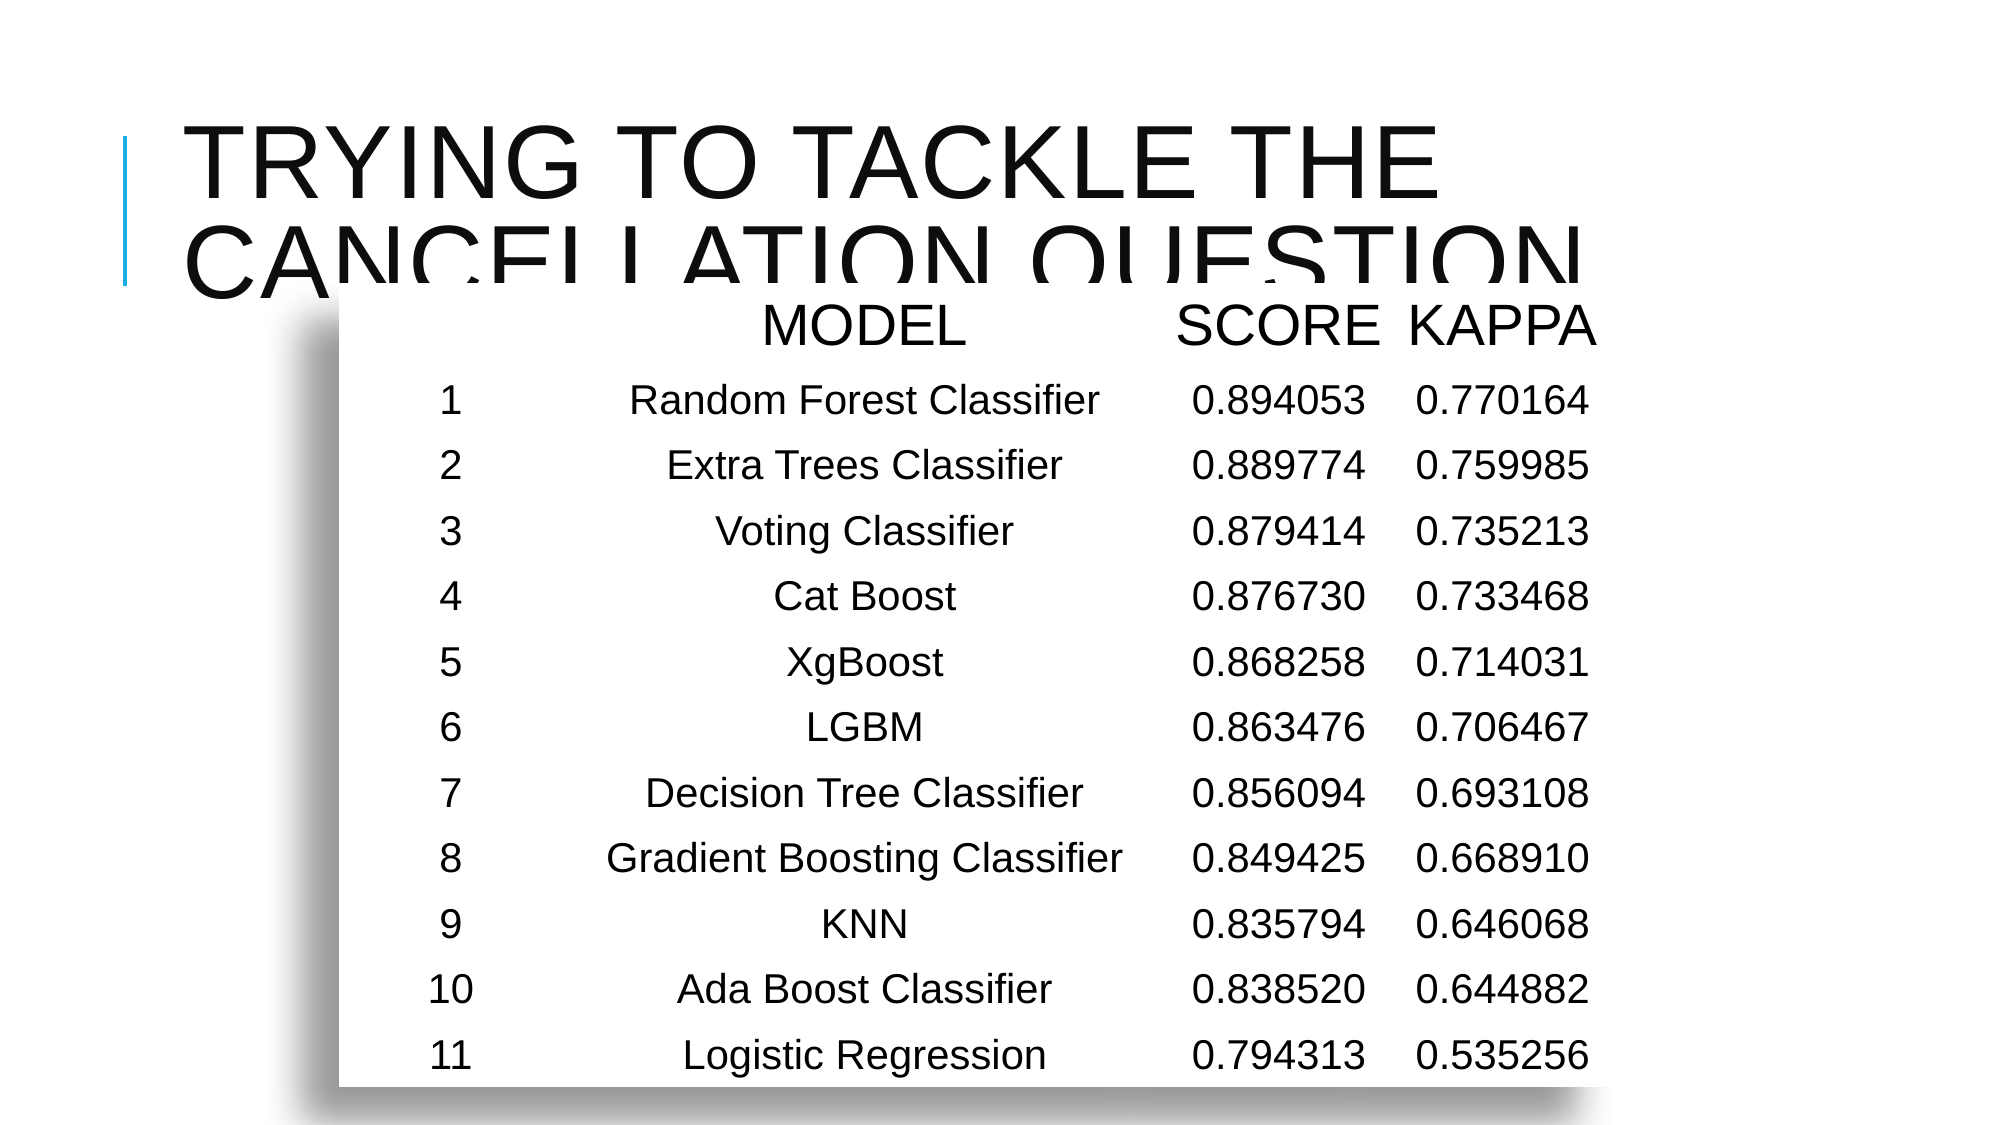

# Trying to tackle the cancellation question
|  | MODEL | SCORE | KAPPA |
| --- | --- | --- | --- |
| 1 | Random Forest Classifier | 0.894053 | 0.770164 |
| 2 | Extra Trees Classifier | 0.889774 | 0.759985 |
| 3 | Voting Classifier | 0.879414 | 0.735213 |
| 4 | Cat Boost | 0.876730 | 0.733468 |
| 5 | XgBoost | 0.868258 | 0.714031 |
| 6 | LGBM | 0.863476 | 0.706467 |
| 7 | Decision Tree Classifier | 0.856094 | 0.693108 |
| 8 | Gradient Boosting Classifier | 0.849425 | 0.668910 |
| 9 | KNN | 0.835794 | 0.646068 |
| 10 | Ada Boost Classifier | 0.838520 | 0.644882 |
| 11 | Logistic Regression | 0.794313 | 0.535256 |